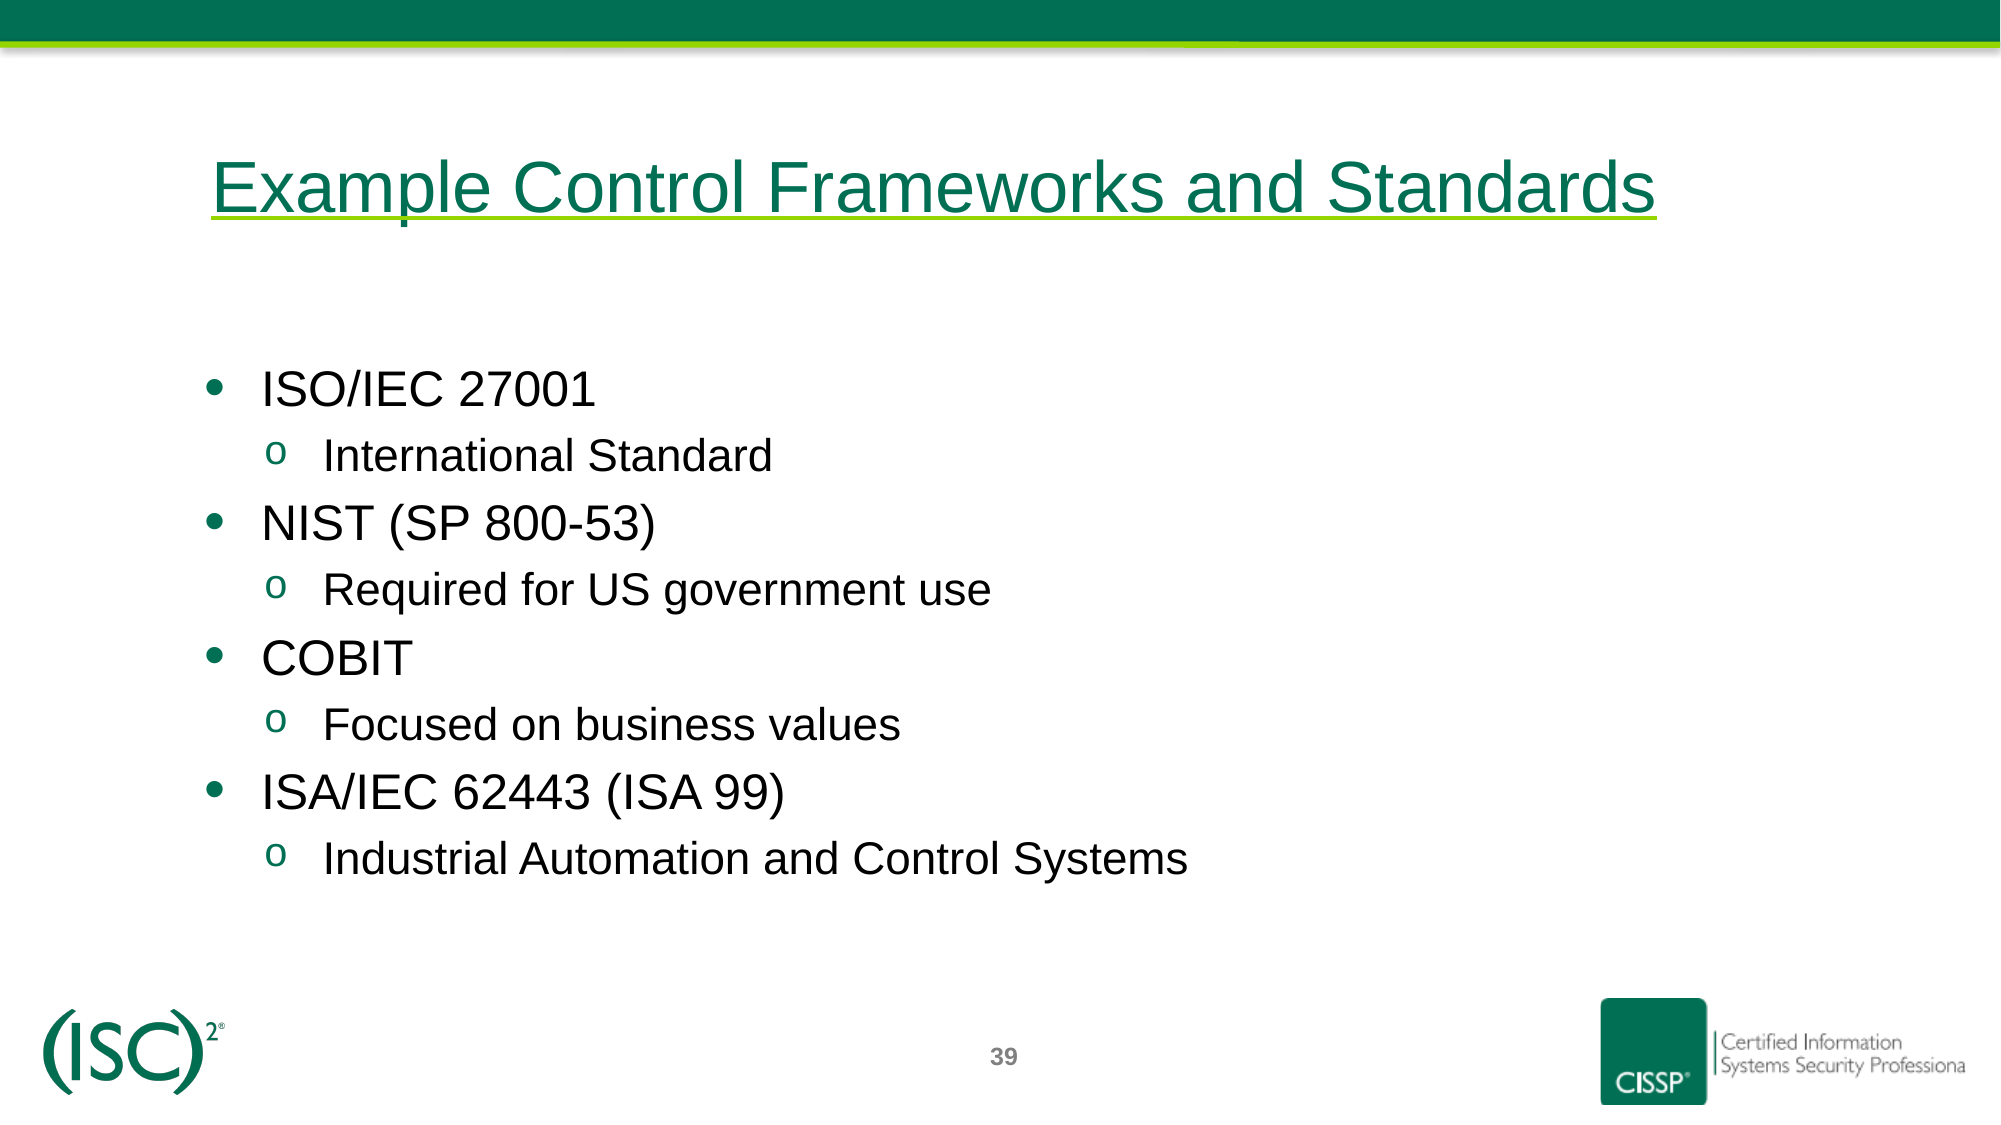

# Example Control Frameworks and Standards
ISO/IEC 27001
International Standard
NIST (SP 800-53)
Required for US government use
COBIT
Focused on business values
ISA/IEC 62443 (ISA 99)
Industrial Automation and Control Systems